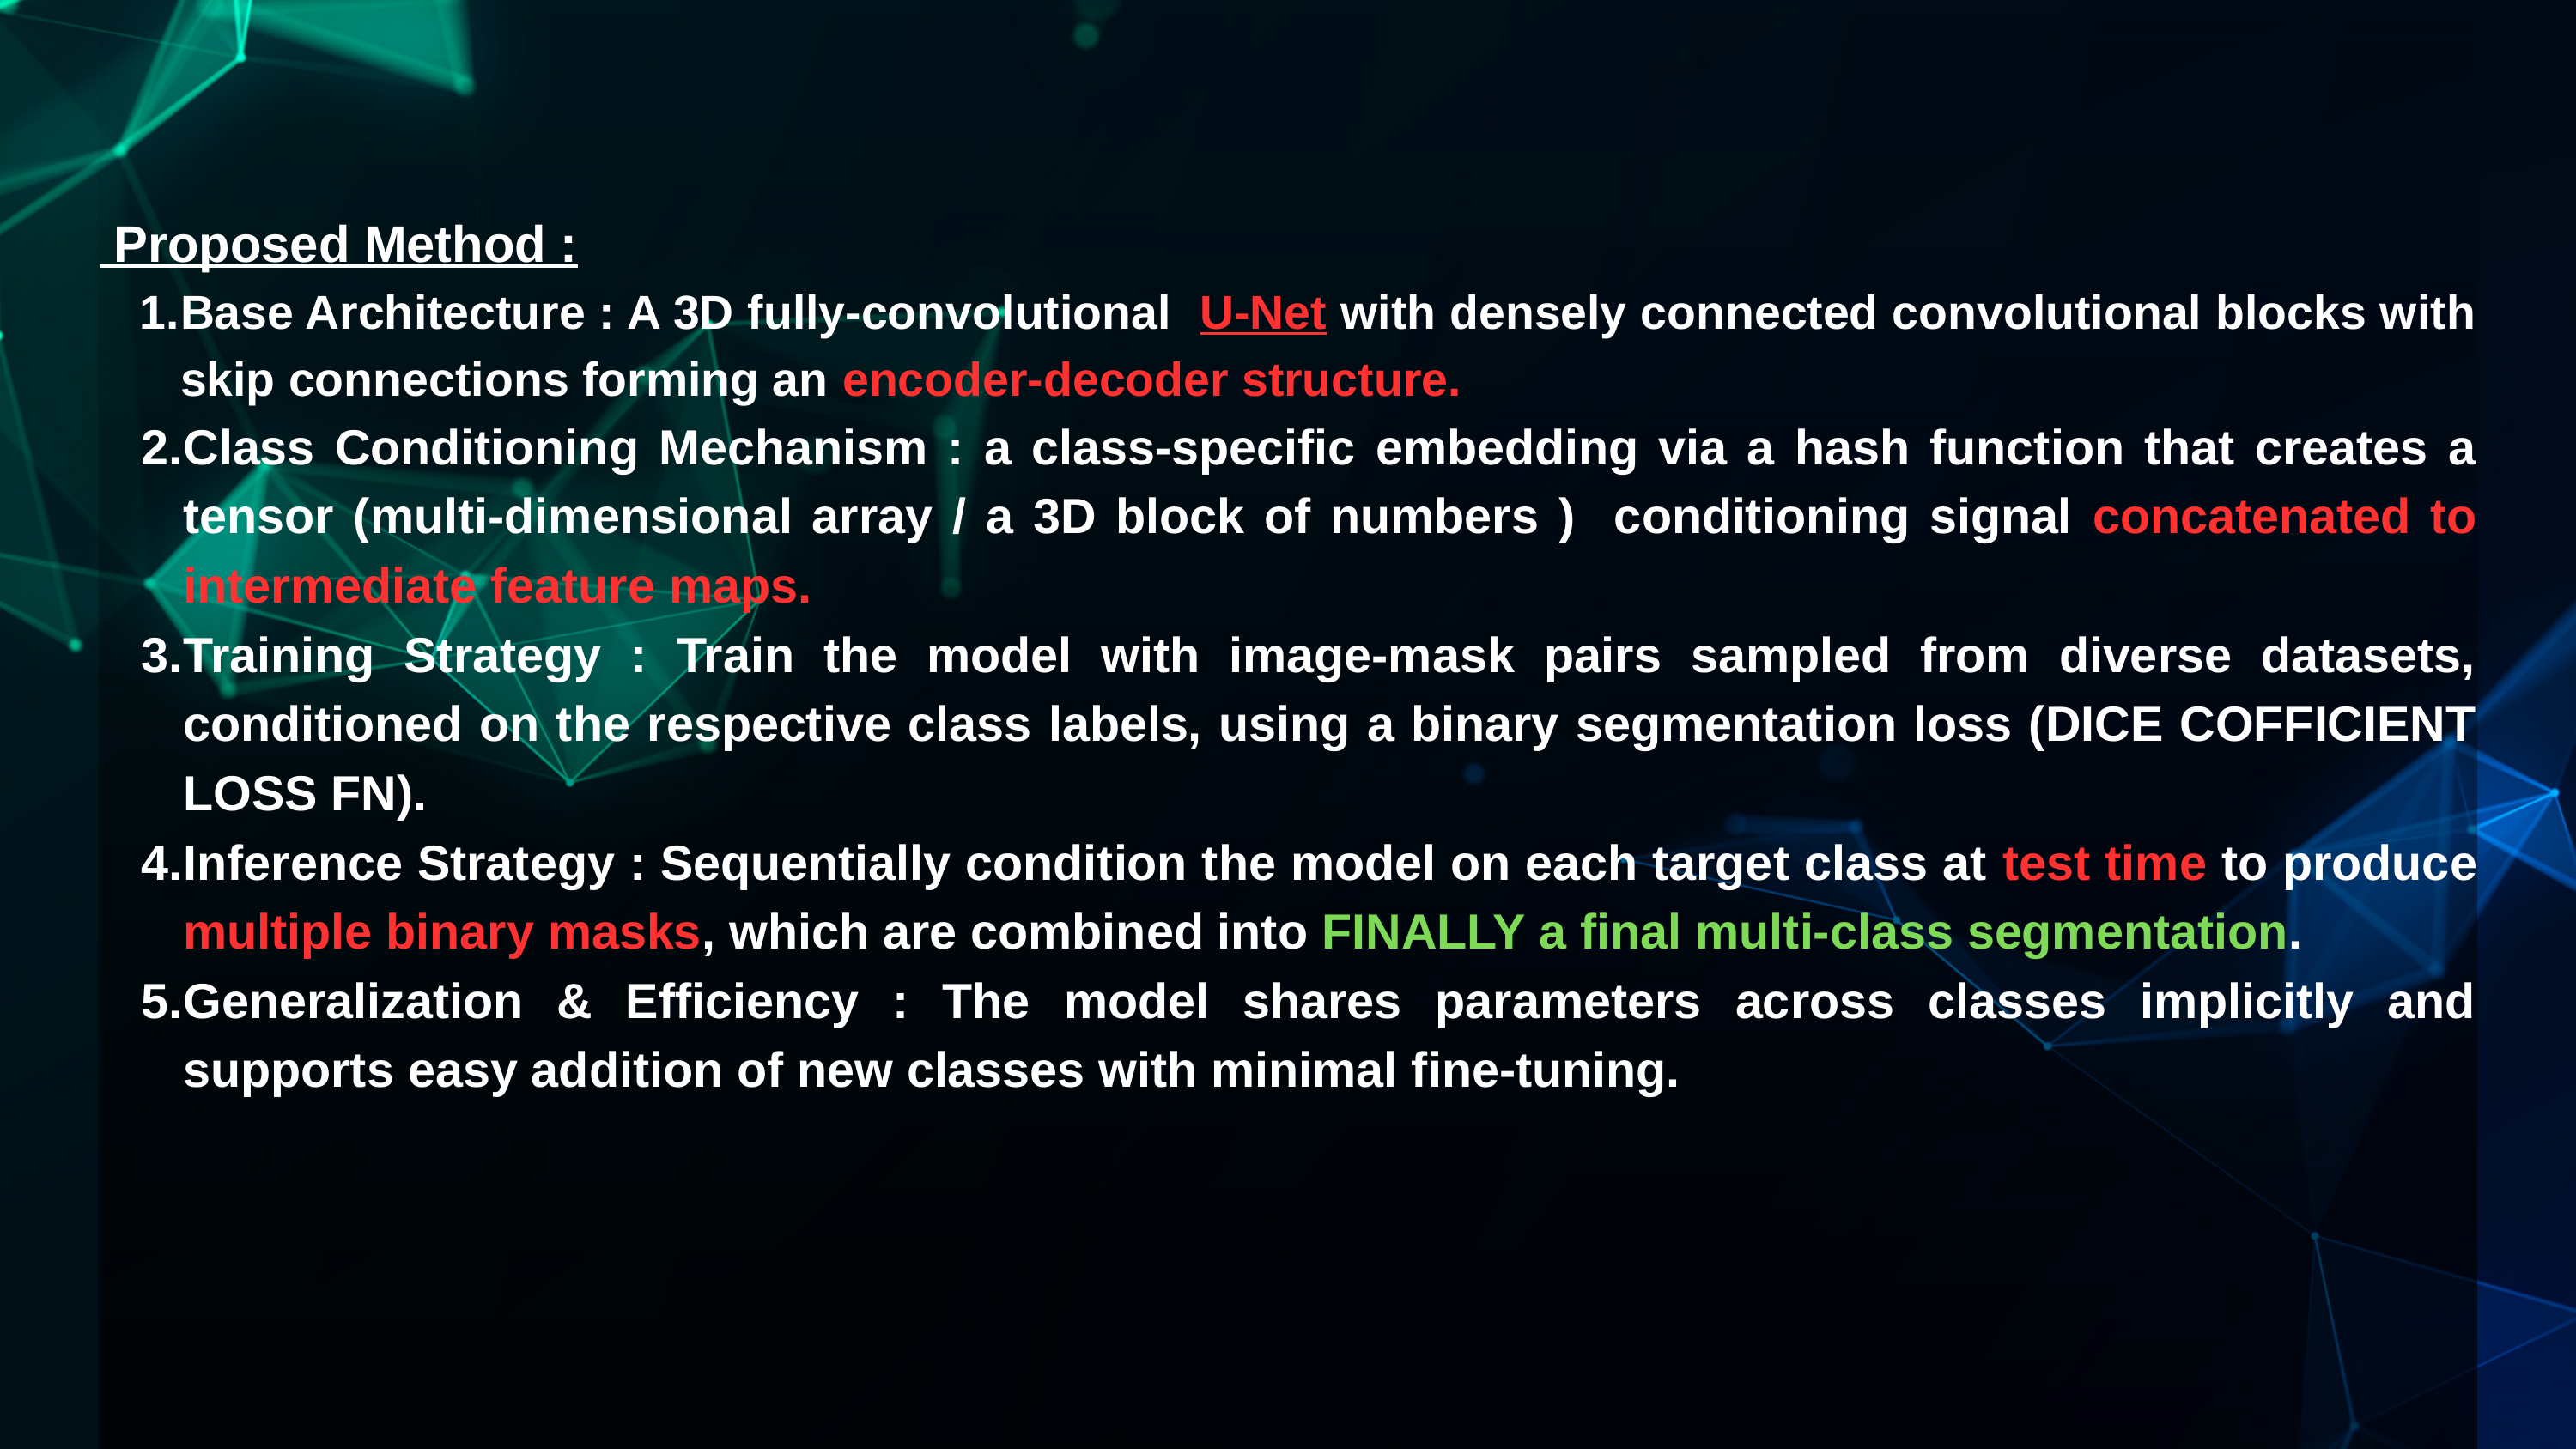

Proposed Method :
Base Architecture : A 3D fully-convolutional  U-Net with densely connected convolutional blocks with skip connections forming an encoder-decoder structure.
Class Conditioning Mechanism : a class-specific embedding via a hash function that creates a tensor (multi-dimensional array / a 3D block of numbers )  conditioning signal concatenated to intermediate feature maps.
Training Strategy : Train the model with image-mask pairs sampled from diverse datasets, conditioned on the respective class labels, using a binary segmentation loss (DICE COFFICIENT LOSS FN).
Inference Strategy : Sequentially condition the model on each target class at test time to produce multiple binary masks, which are combined into FINALLY a final multi-class segmentation.
Generalization & Efficiency : The model shares parameters across classes implicitly and supports easy addition of new classes with minimal fine-tuning.